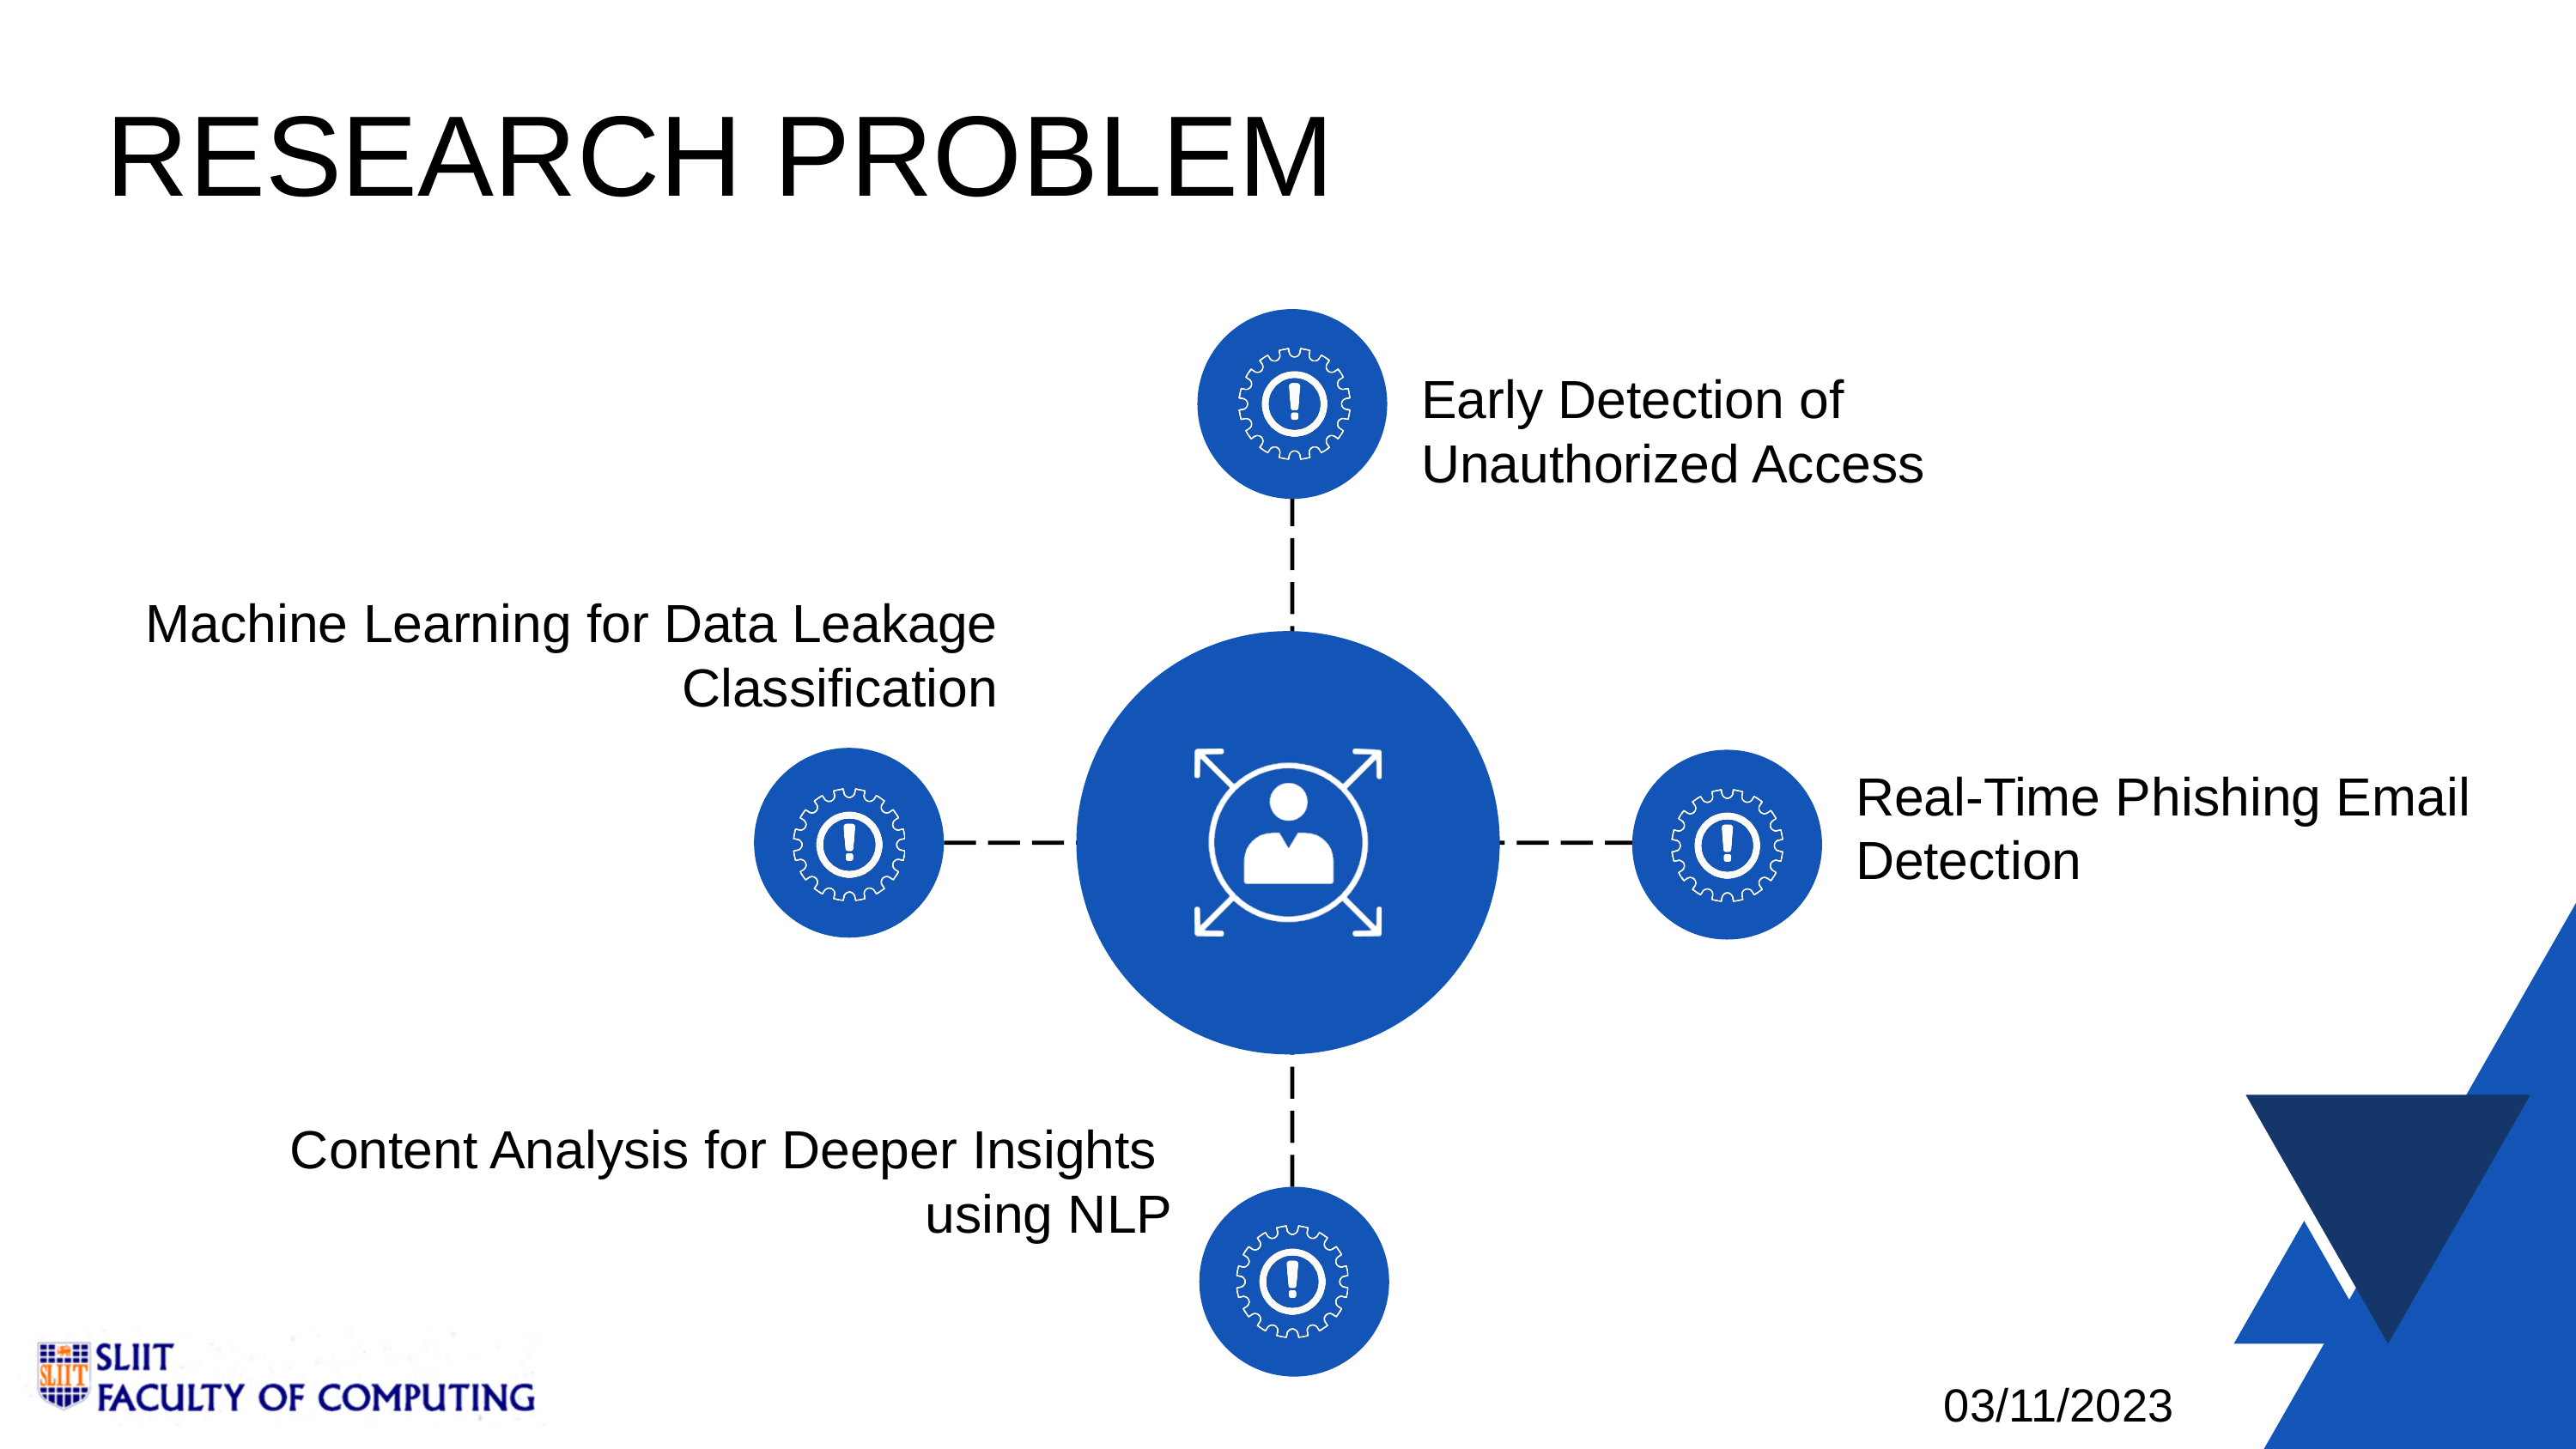

RESEARCH PROBLEM

Early Detection of Unauthorized Access

Machine Learning for Data Leakage Classification

Real-Time Phishing Email Detection

Content Analysis for Deeper Insights  using NLP

03/11/2023